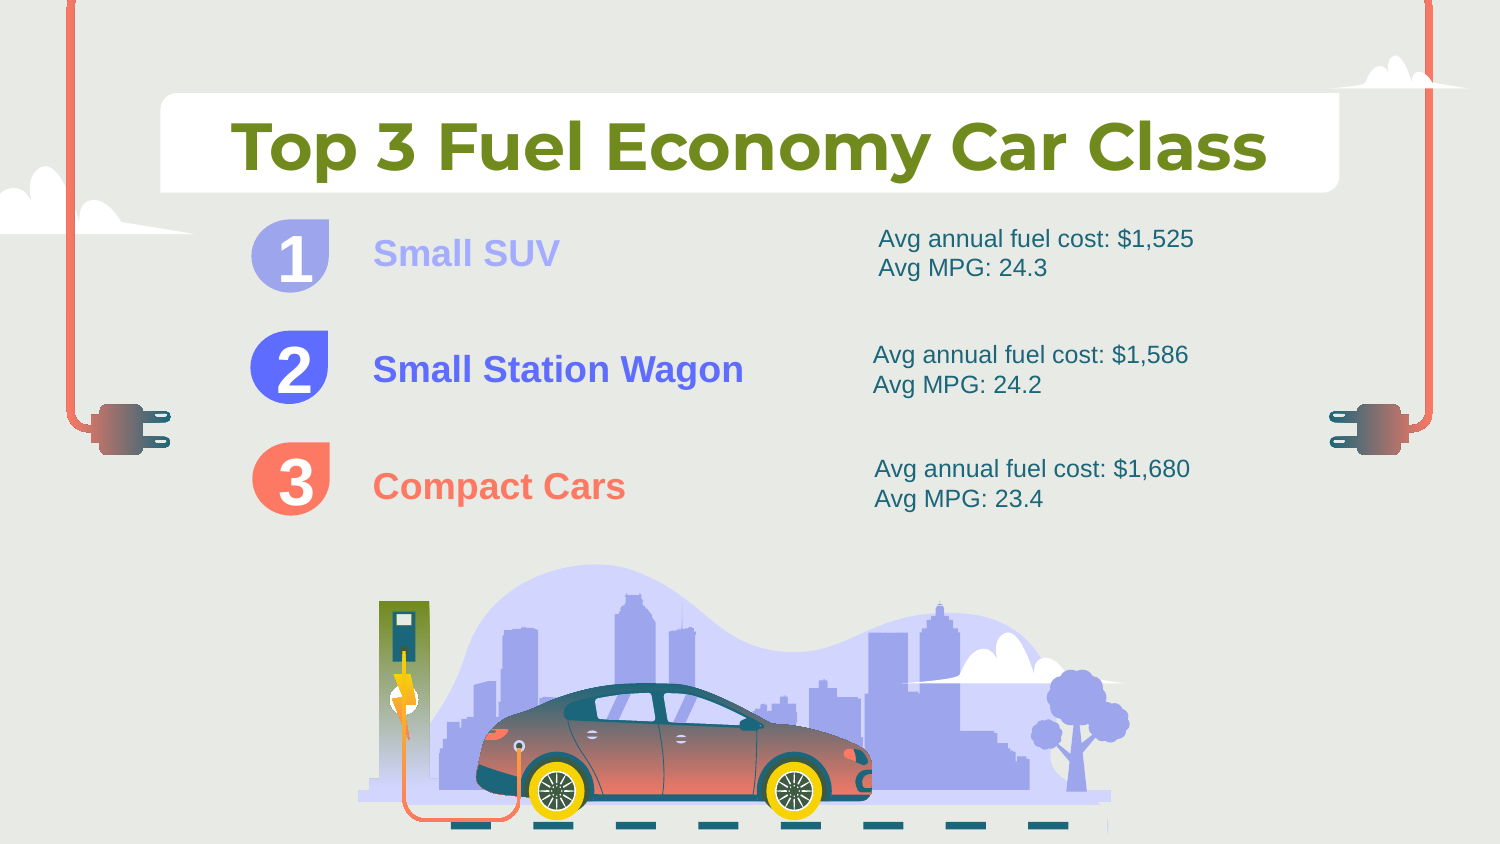

# Top 3 Fuel Economy Car Class

Avg annual fuel cost: $1,525
Avg MPG: 24.3
1
Small SUV
2
Avg annual fuel cost: $1,586
Avg MPG: 24.2
Small Station Wagon
3
Avg annual fuel cost: $1,680
Avg MPG: 23.4
Compact Cars